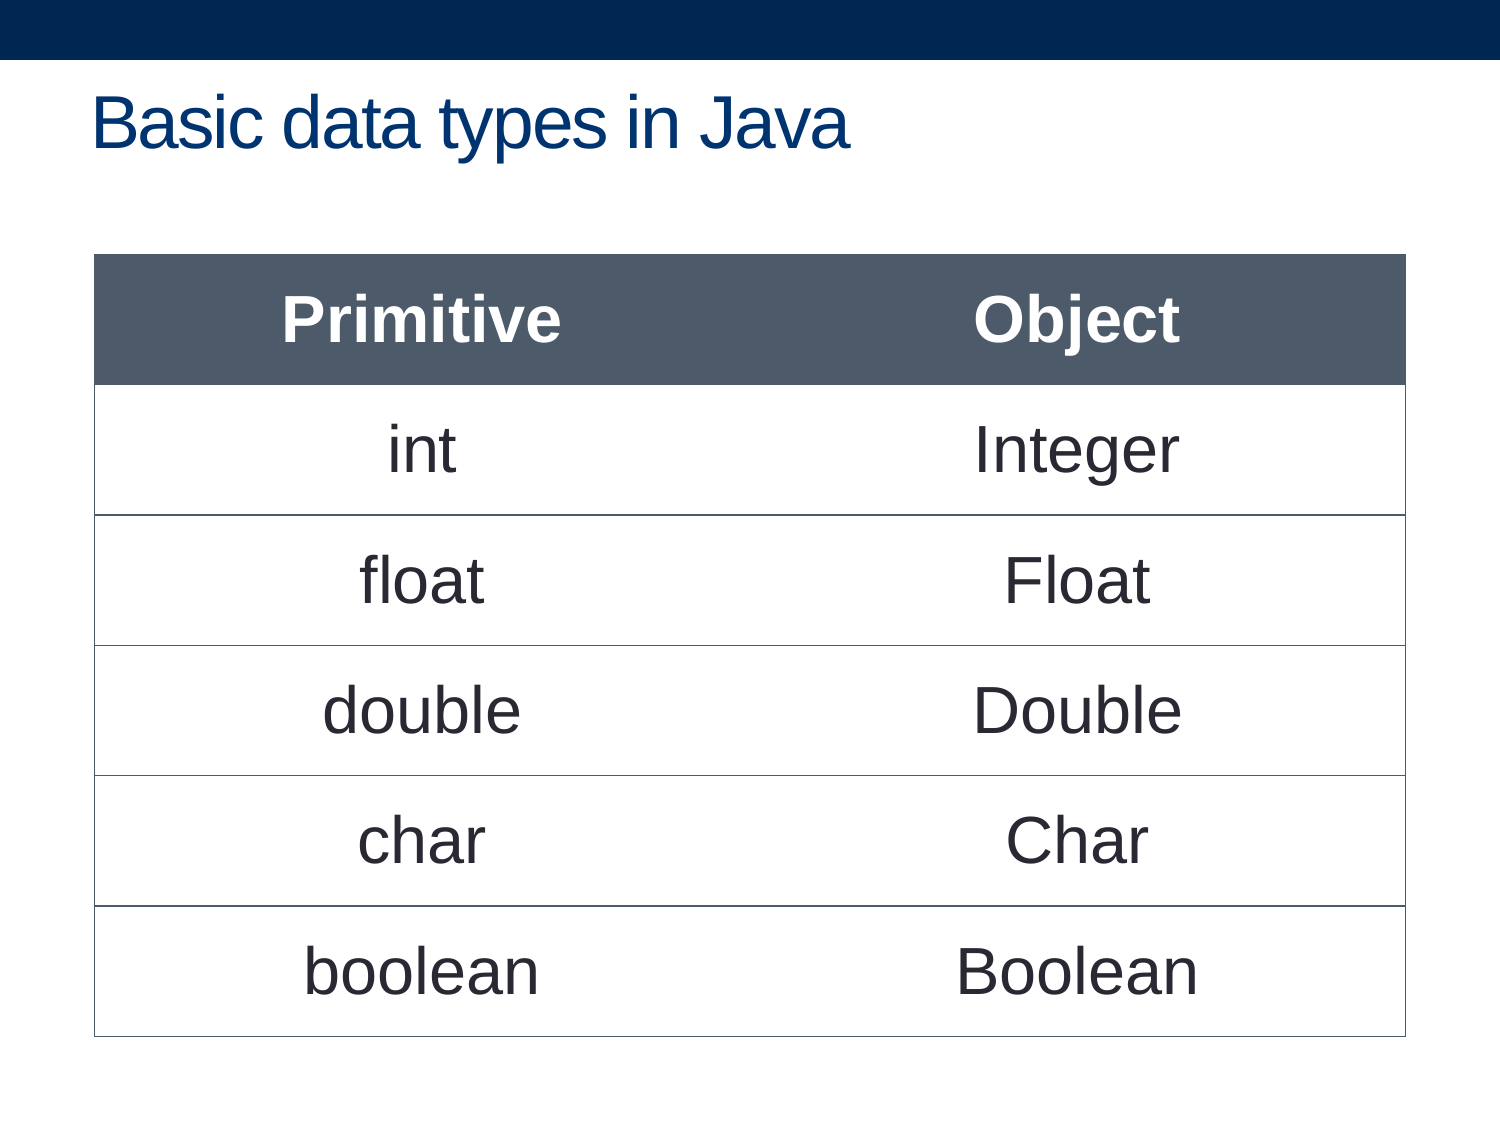

# Basic data types in Java
| Primitive | Object |
| --- | --- |
| int | Integer |
| float | Float |
| double | Double |
| char | Char |
| boolean | Boolean |